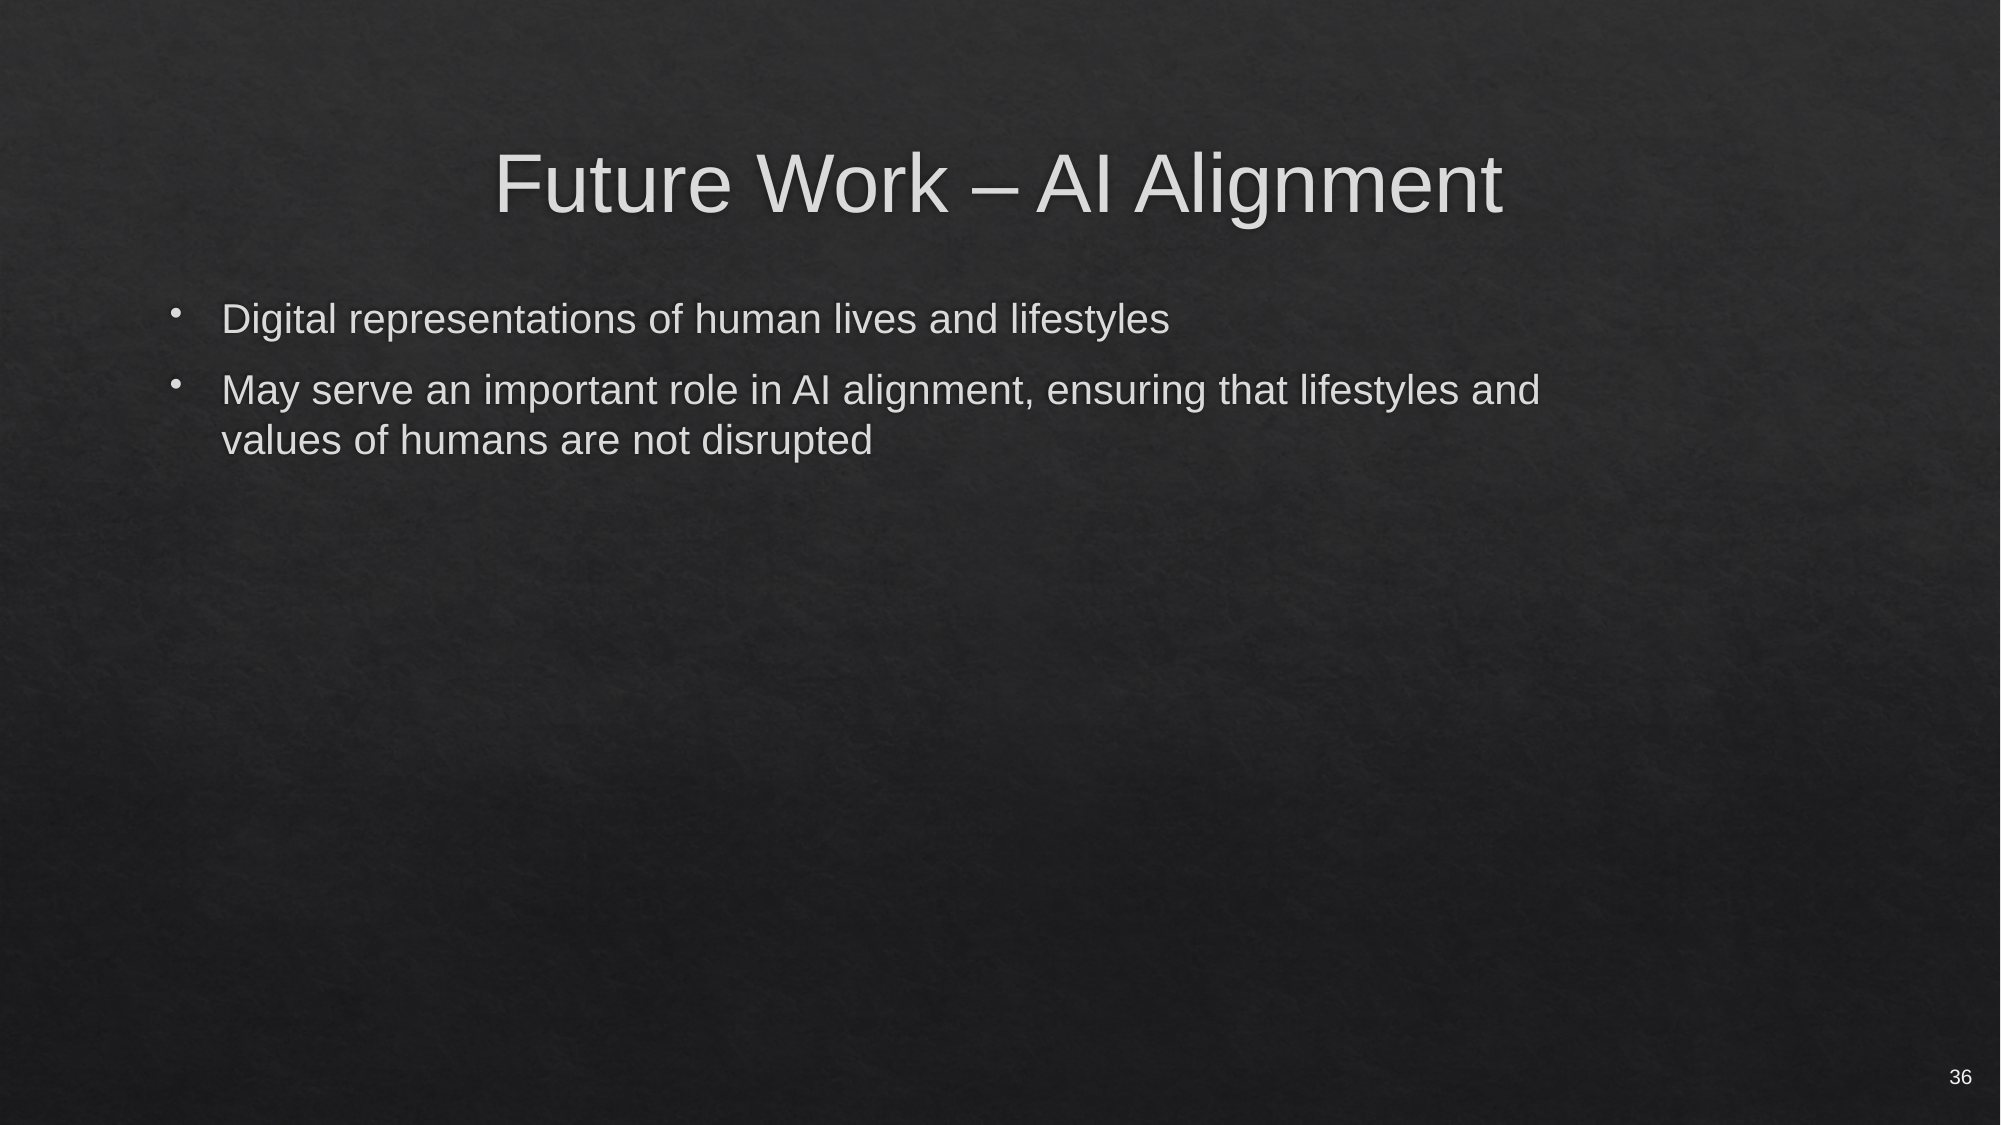

# Future Work – AI Alignment
Digital representations of human lives and lifestyles
May serve an important role in AI alignment, ensuring that lifestyles and values of humans are not disrupted
36